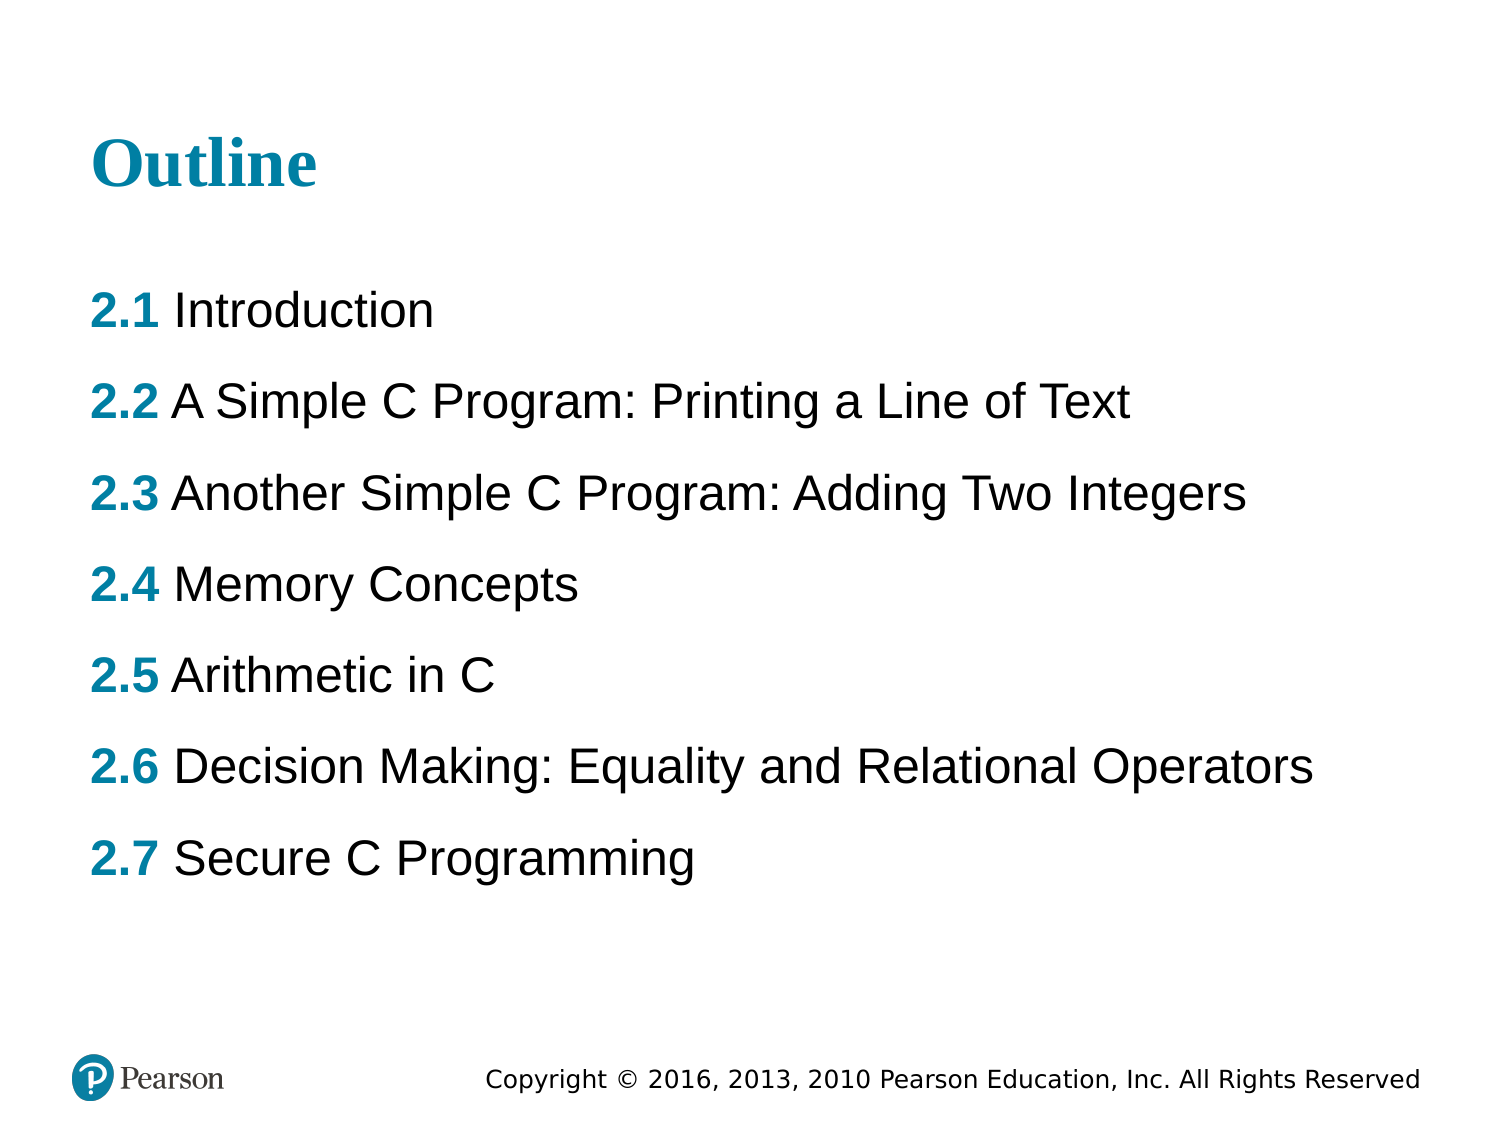

# Outline
2.1 Introduction
2.2 A Simple C Program: Printing a Line of Text
2.3 Another Simple C Program: Adding Two Integers
2.4 Memory Concepts
2.5 Arithmetic in C
2.6 Decision Making: Equality and Relational Operators
2.7 Secure C Programming